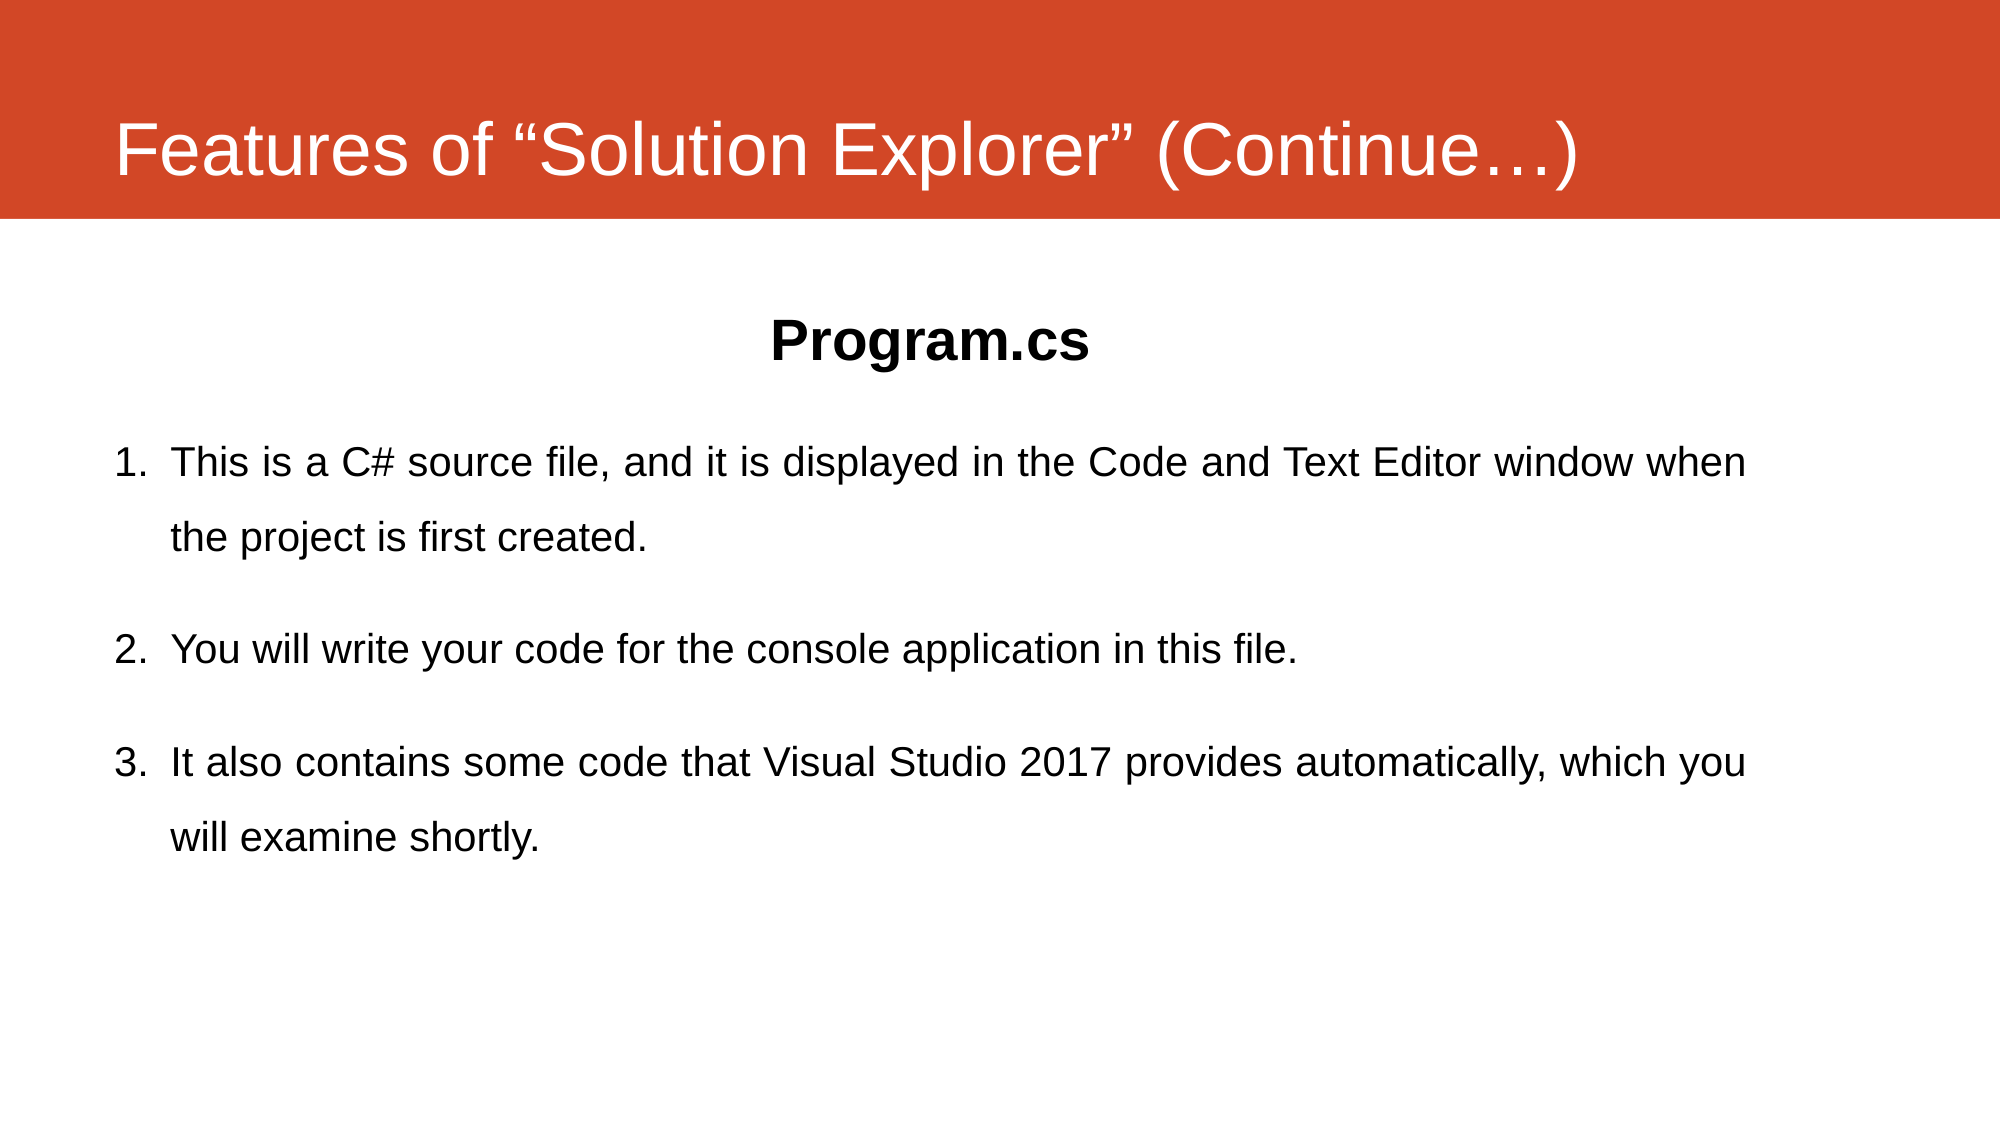

# Features of “Solution Explorer” (Continue…)
Program.cs
This is a C# source file, and it is displayed in the Code and Text Editor window when the project is first created.
You will write your code for the console application in this file.
It also contains some code that Visual Studio 2017 provides automatically, which you will examine shortly.